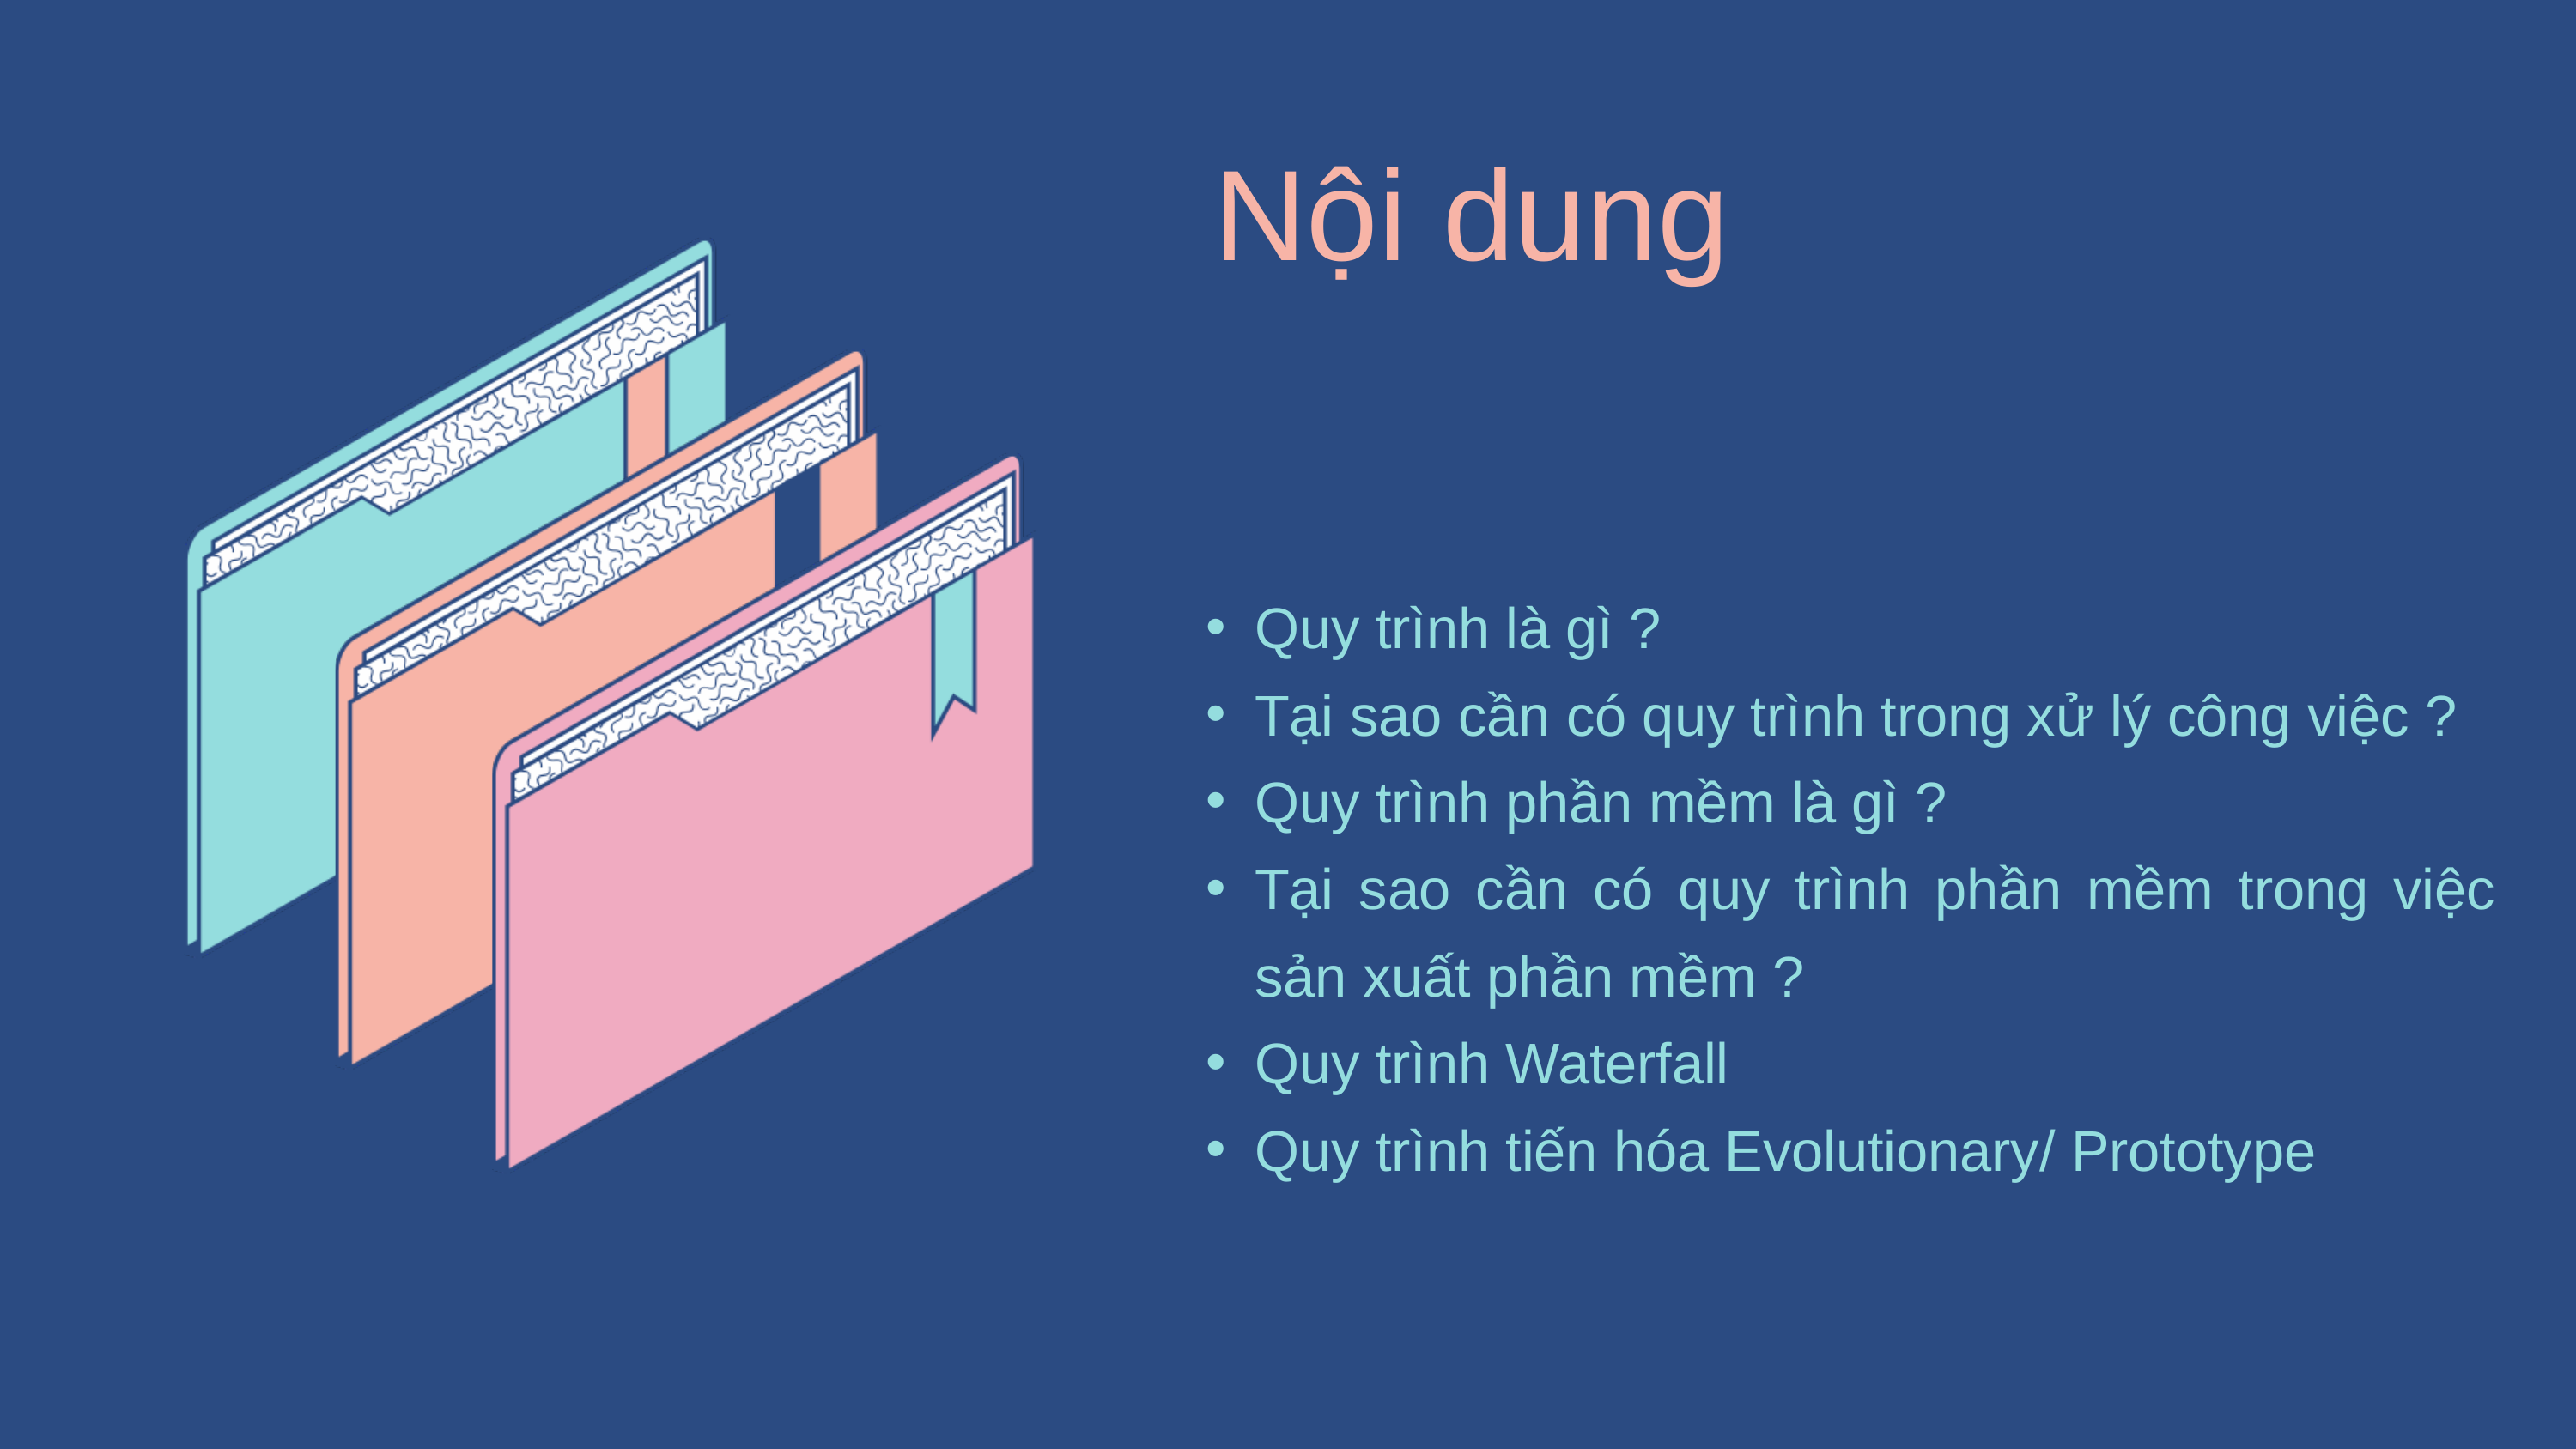

Nội dung
Quy trình là gì ?
Tại sao cần có quy trình trong xử lý công việc ?
Quy trình phần mềm là gì ?
Tại sao cần có quy trình phần mềm trong việc sản xuất phần mềm ?
Quy trình Waterfall
Quy trình tiến hóa Evolutionary/ Prototype